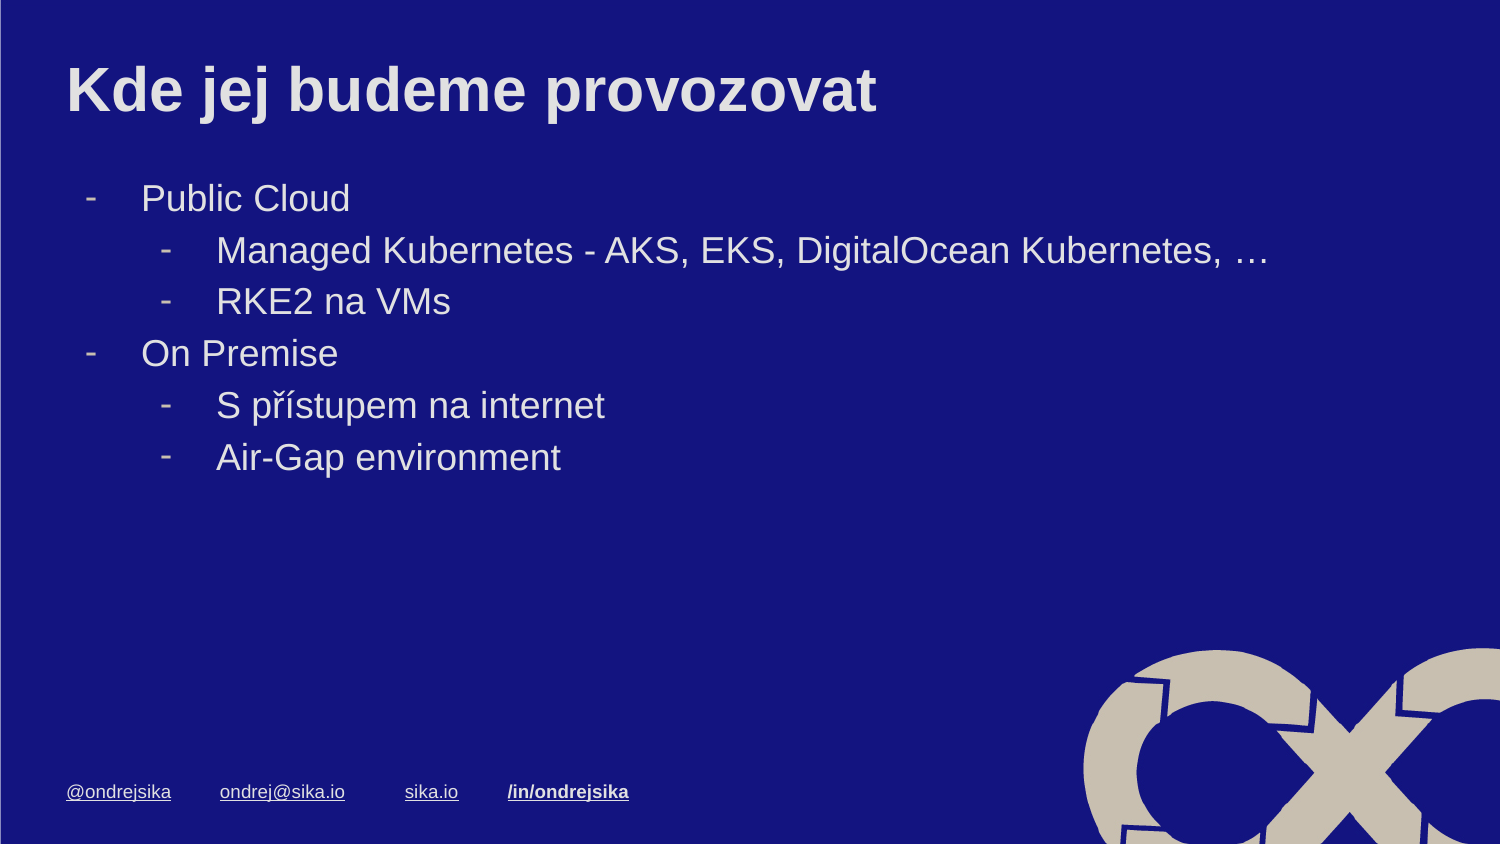

# Kde jej budeme provozovat
Public Cloud
Managed Kubernetes - AKS, EKS, DigitalOcean Kubernetes, …
RKE2 na VMs
On Premise
S přístupem na internet
Air-Gap environment